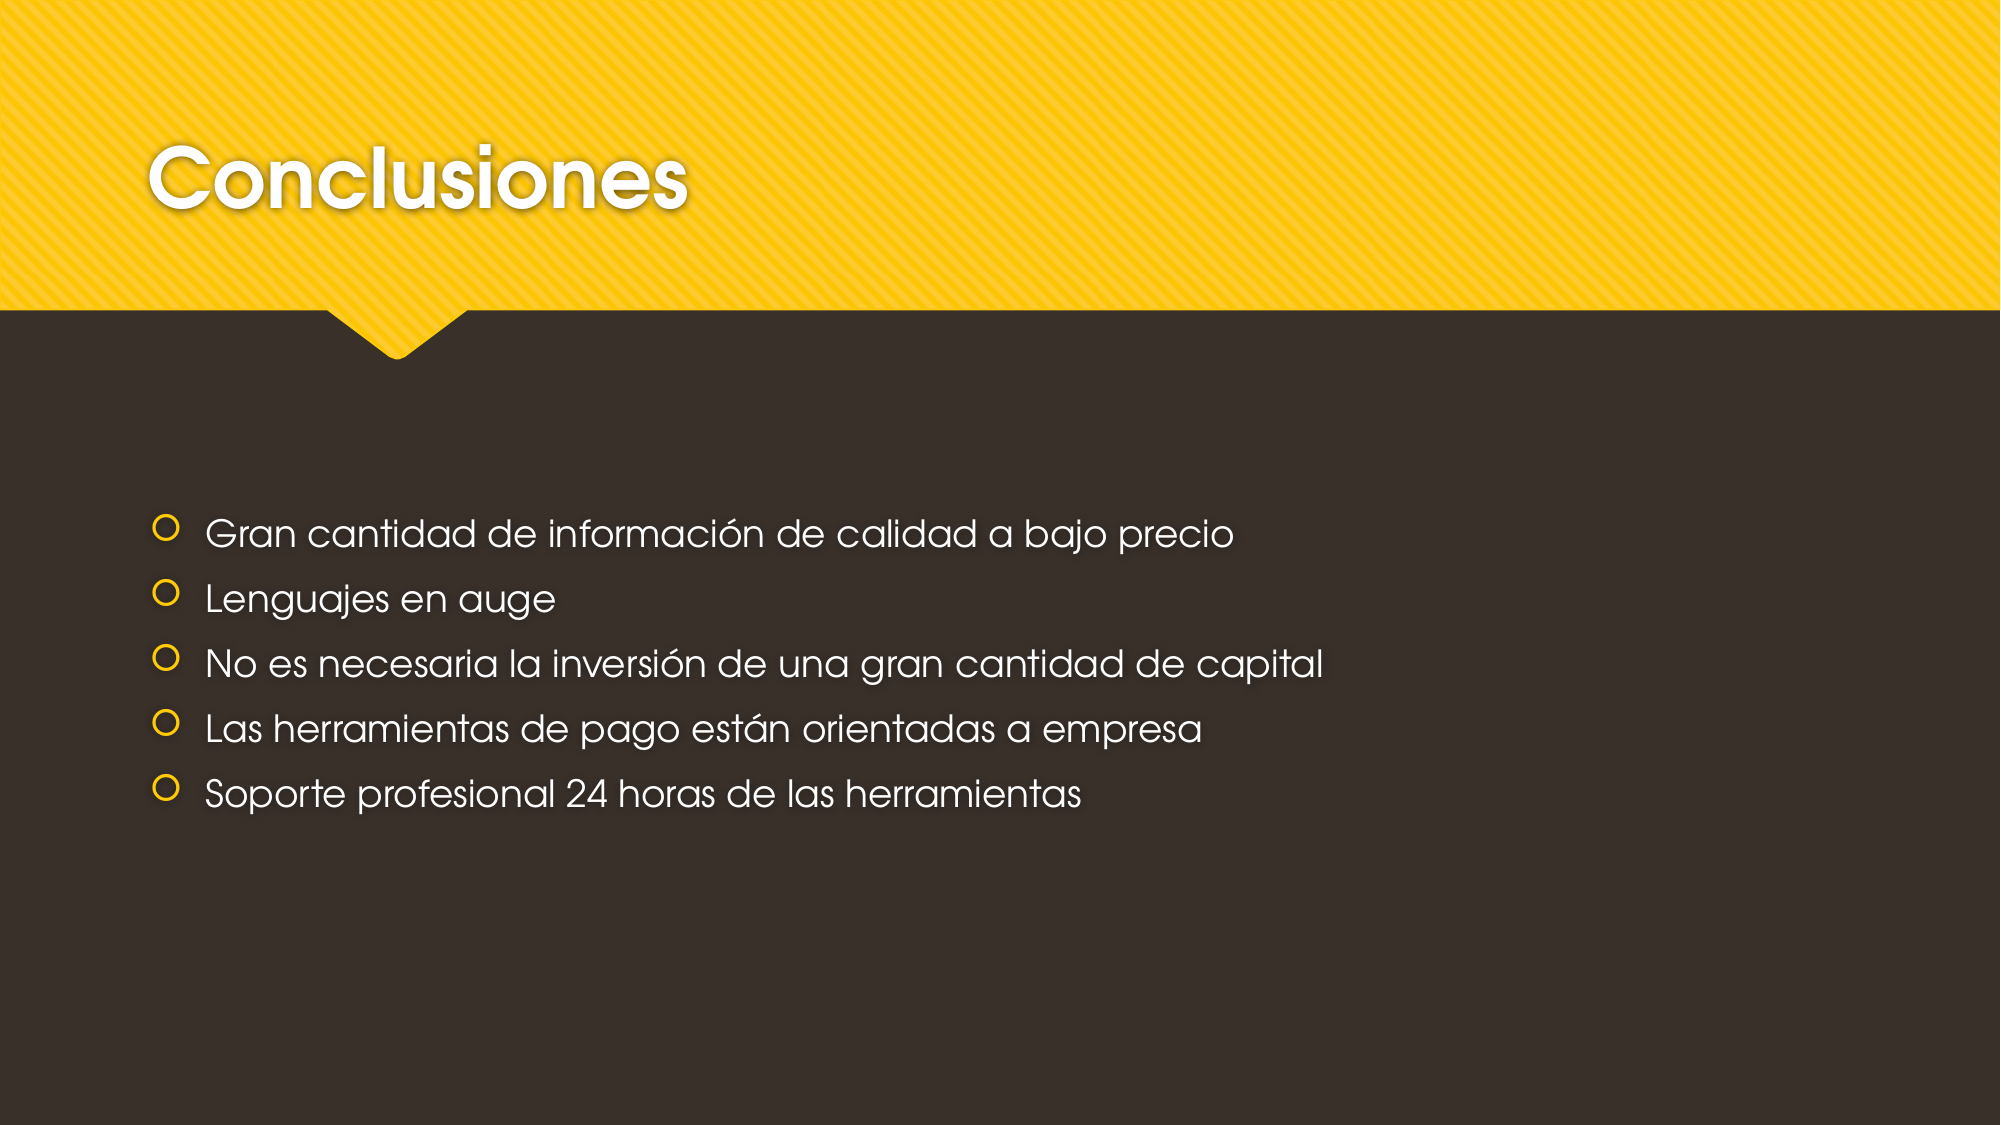

# Conclusiones
Gran cantidad de información de calidad a bajo precio
Lenguajes en auge
No es necesaria la inversión de una gran cantidad de capital
Las herramientas de pago están orientadas a empresa
Soporte profesional 24 horas de las herramientas